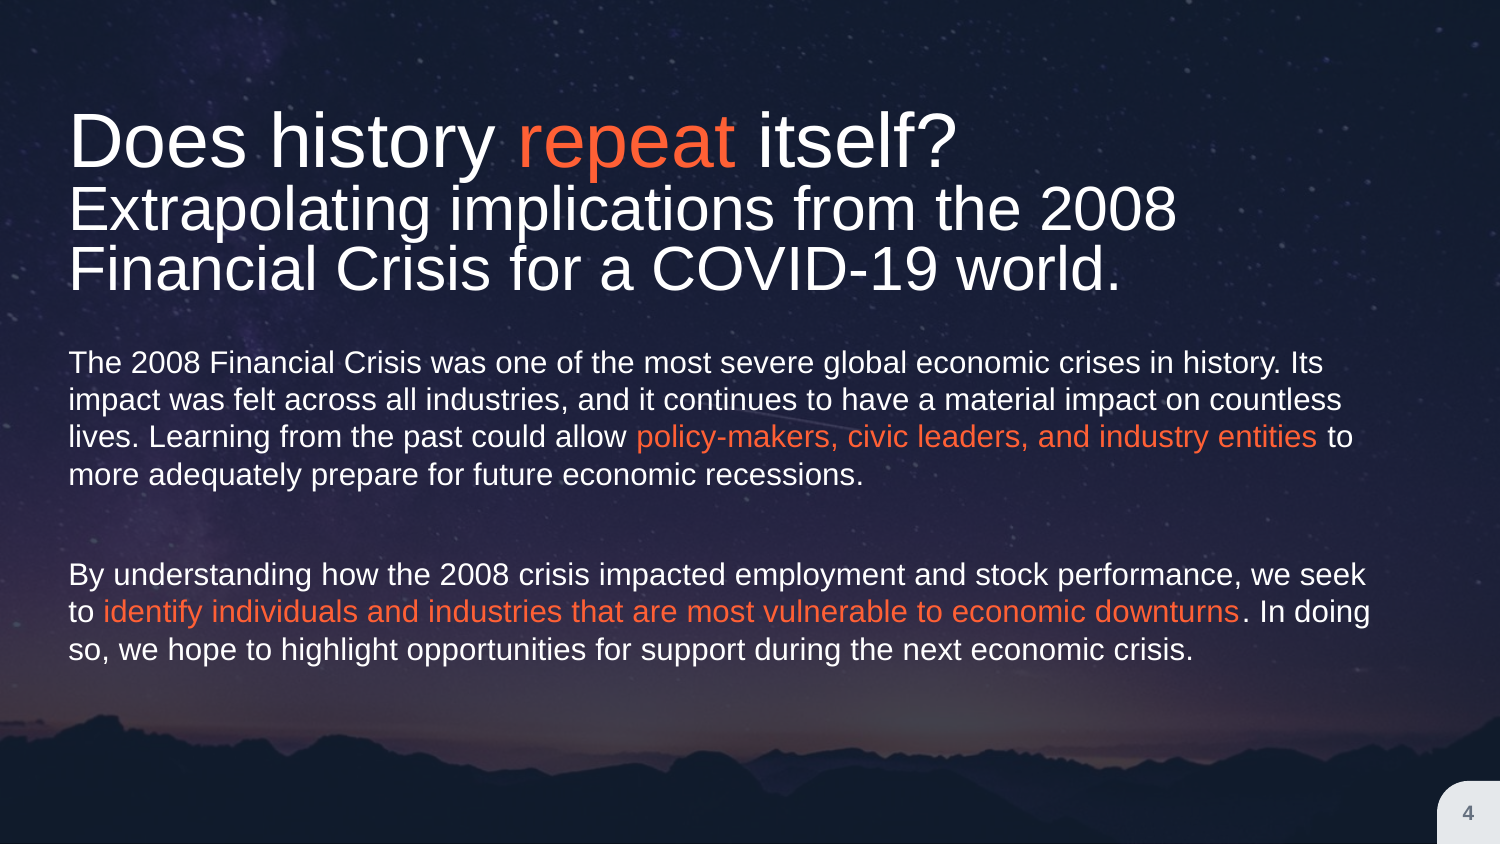

Does history repeat itself?
Extrapolating implications from the 2008 Financial Crisis for a COVID-19 world.
The 2008 Financial Crisis was one of the most severe global economic crises in history. Its impact was felt across all industries, and it continues to have a material impact on countless lives. Learning from the past could allow policy-makers, civic leaders, and industry entities to more adequately prepare for future economic recessions.

By understanding how the 2008 crisis impacted employment and stock performance, we seek to identify individuals and industries that are most vulnerable to economic downturns. In doing so, we hope to highlight opportunities for support during the next economic crisis.

4